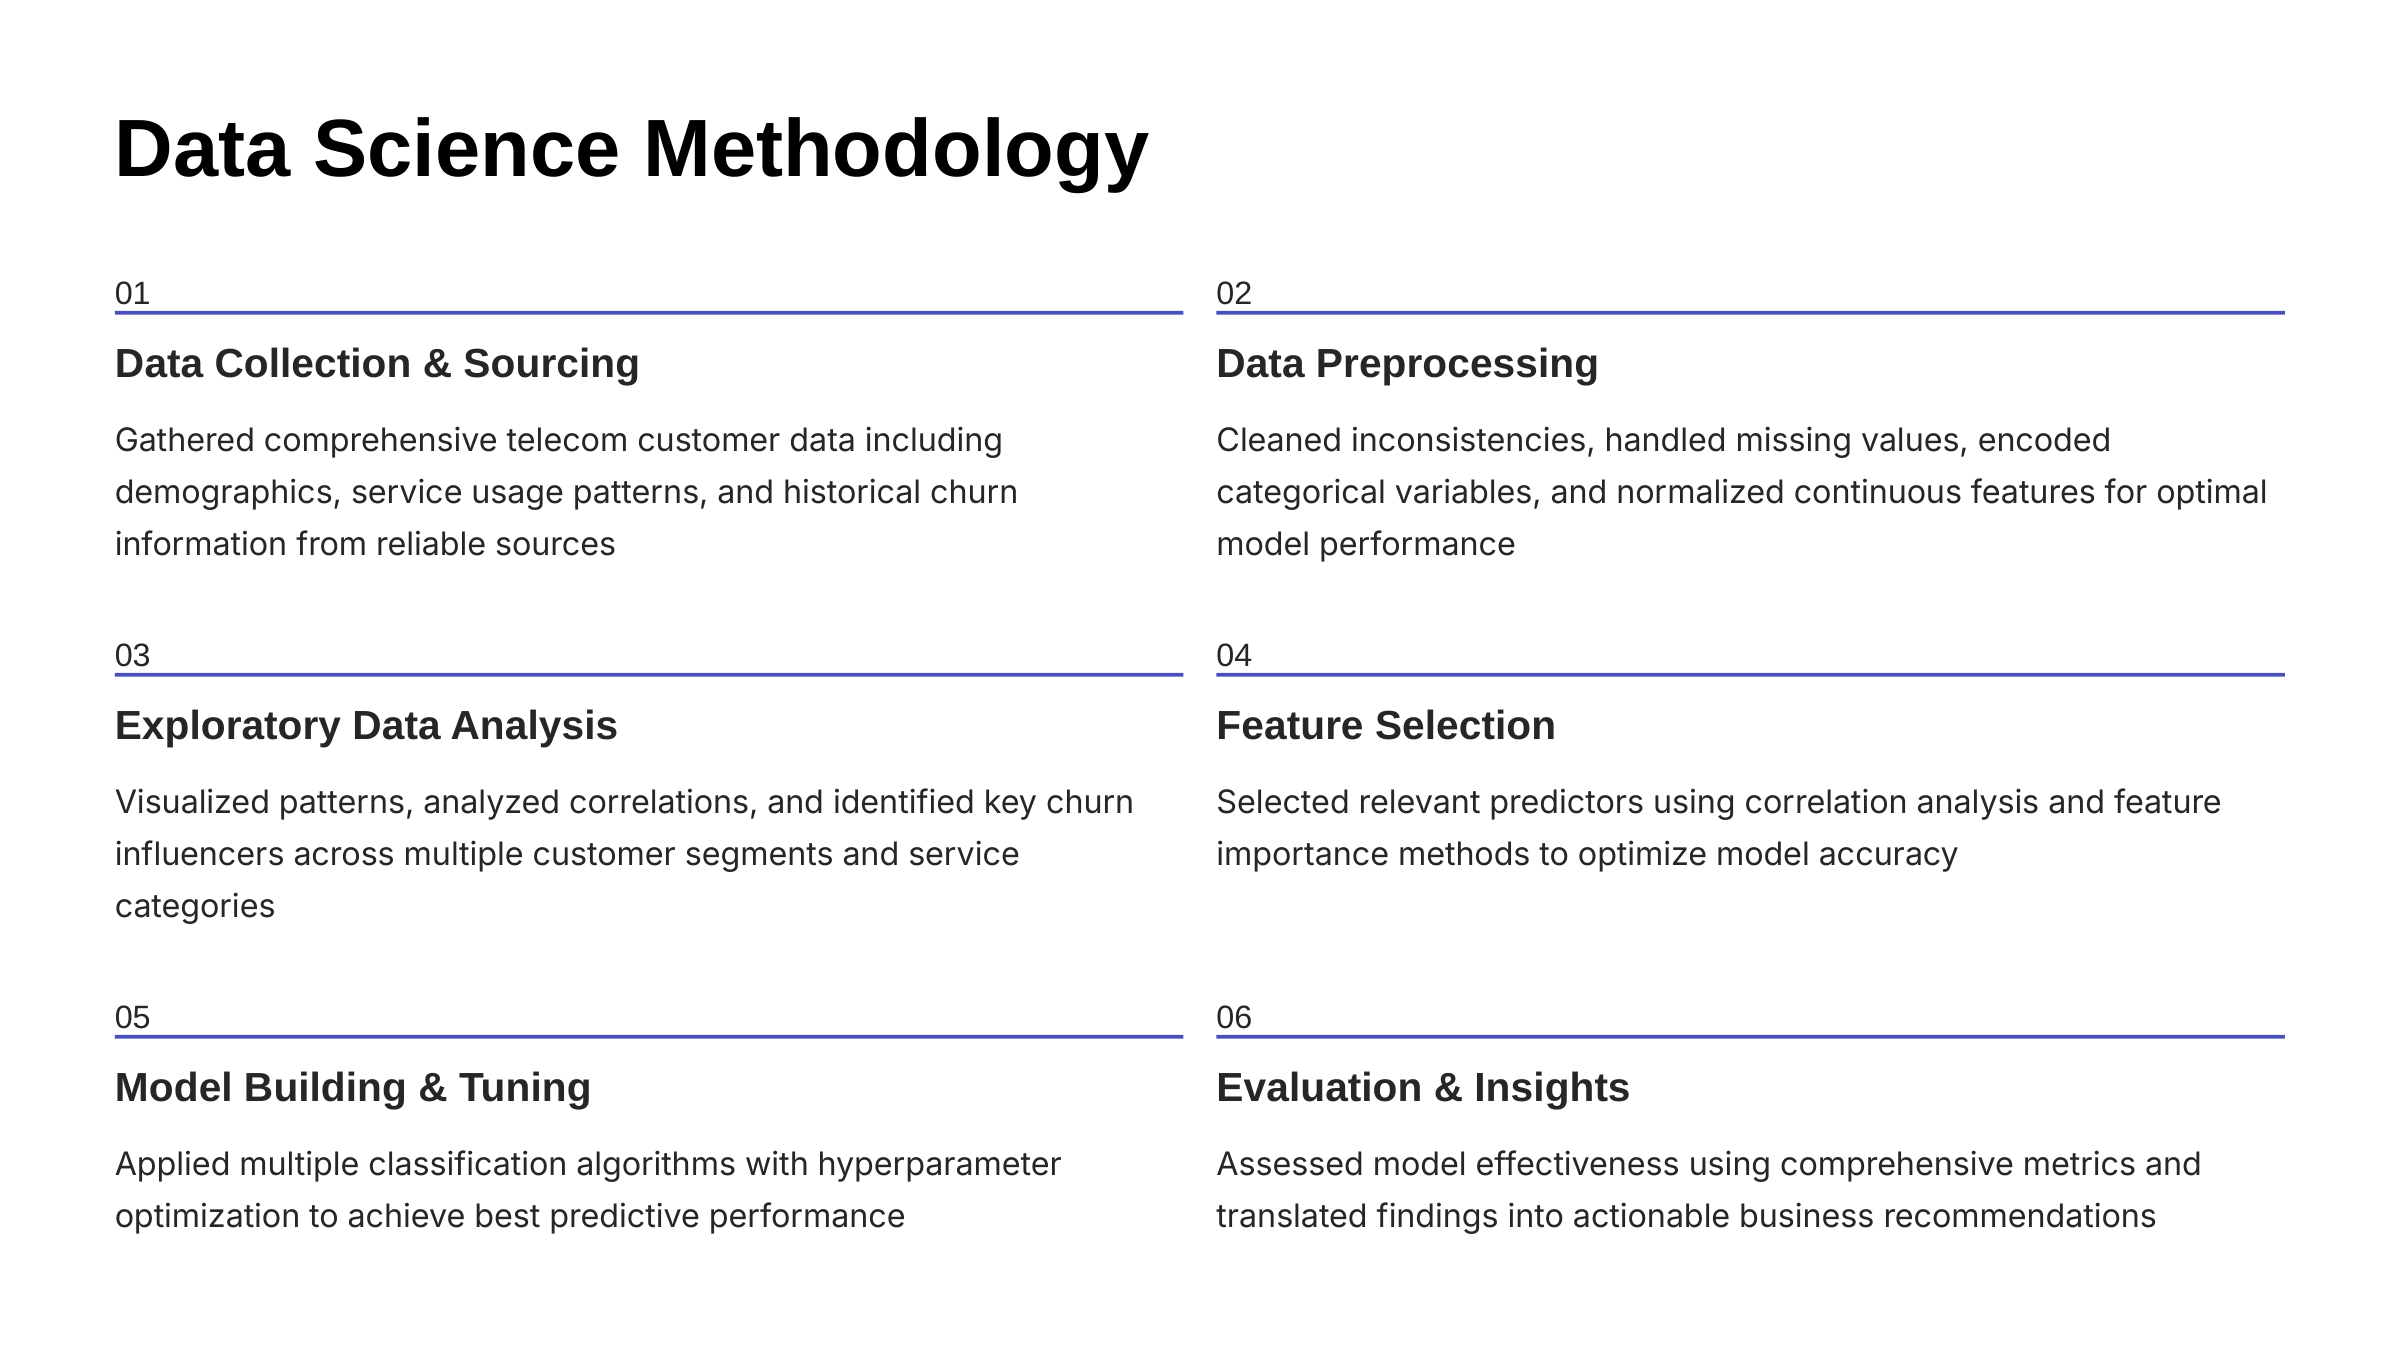

Data Science Methodology
01
02

Data Collection & Sourcing
Data Preprocessing
Gathered comprehensive telecom customer data including demographics, service usage patterns, and historical churn information from reliable sources
Cleaned inconsistencies, handled missing values, encoded categorical variables, and normalized continuous features for optimal model performance
03
04

Exploratory Data Analysis
Feature Selection
Visualized patterns, analyzed correlations, and identified key churn influencers across multiple customer segments and service categories
Selected relevant predictors using correlation analysis and feature importance methods to optimize model accuracy
05
06

Model Building & Tuning
Evaluation & Insights
Applied multiple classification algorithms with hyperparameter optimization to achieve best predictive performance
Assessed model effectiveness using comprehensive metrics and translated findings into actionable business recommendations